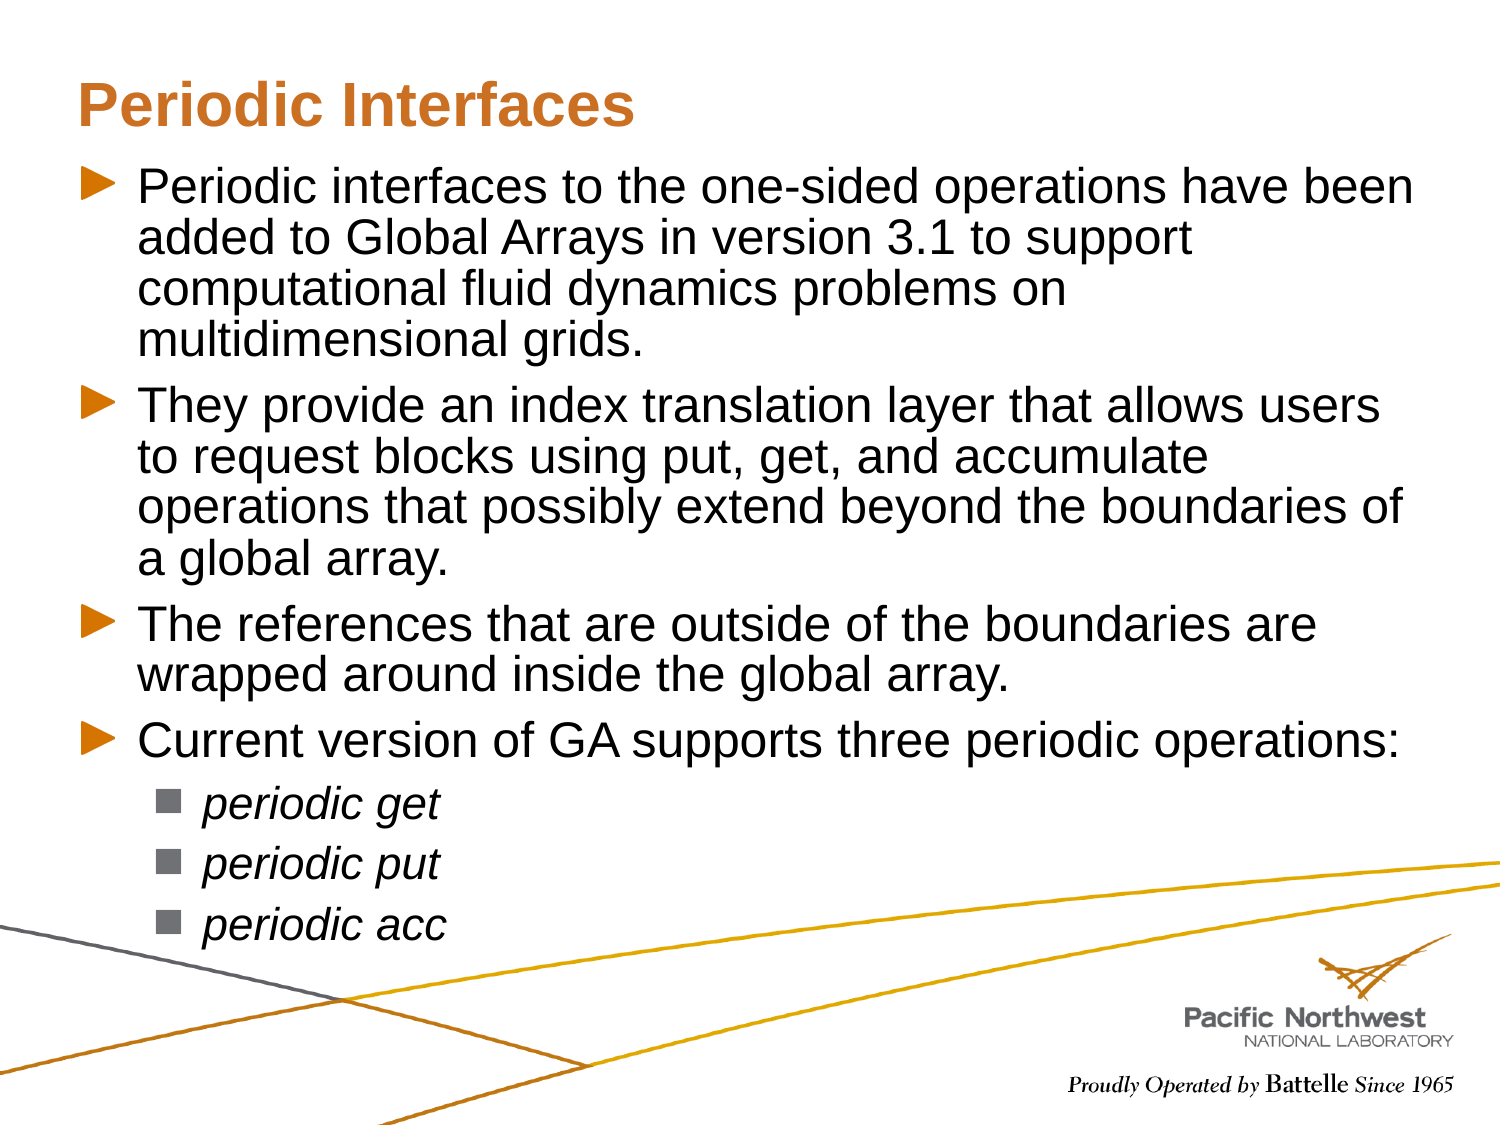

# Periodic Interfaces
Periodic interfaces to the one-sided operations have been added to Global Arrays in version 3.1 to support computational fluid dynamics problems on multidimensional grids.
They provide an index translation layer that allows users to request blocks using put, get, and accumulate operations that possibly extend beyond the boundaries of a global array.
The references that are outside of the boundaries are wrapped around inside the global array.
Current version of GA supports three periodic operations:
periodic get
periodic put
periodic acc